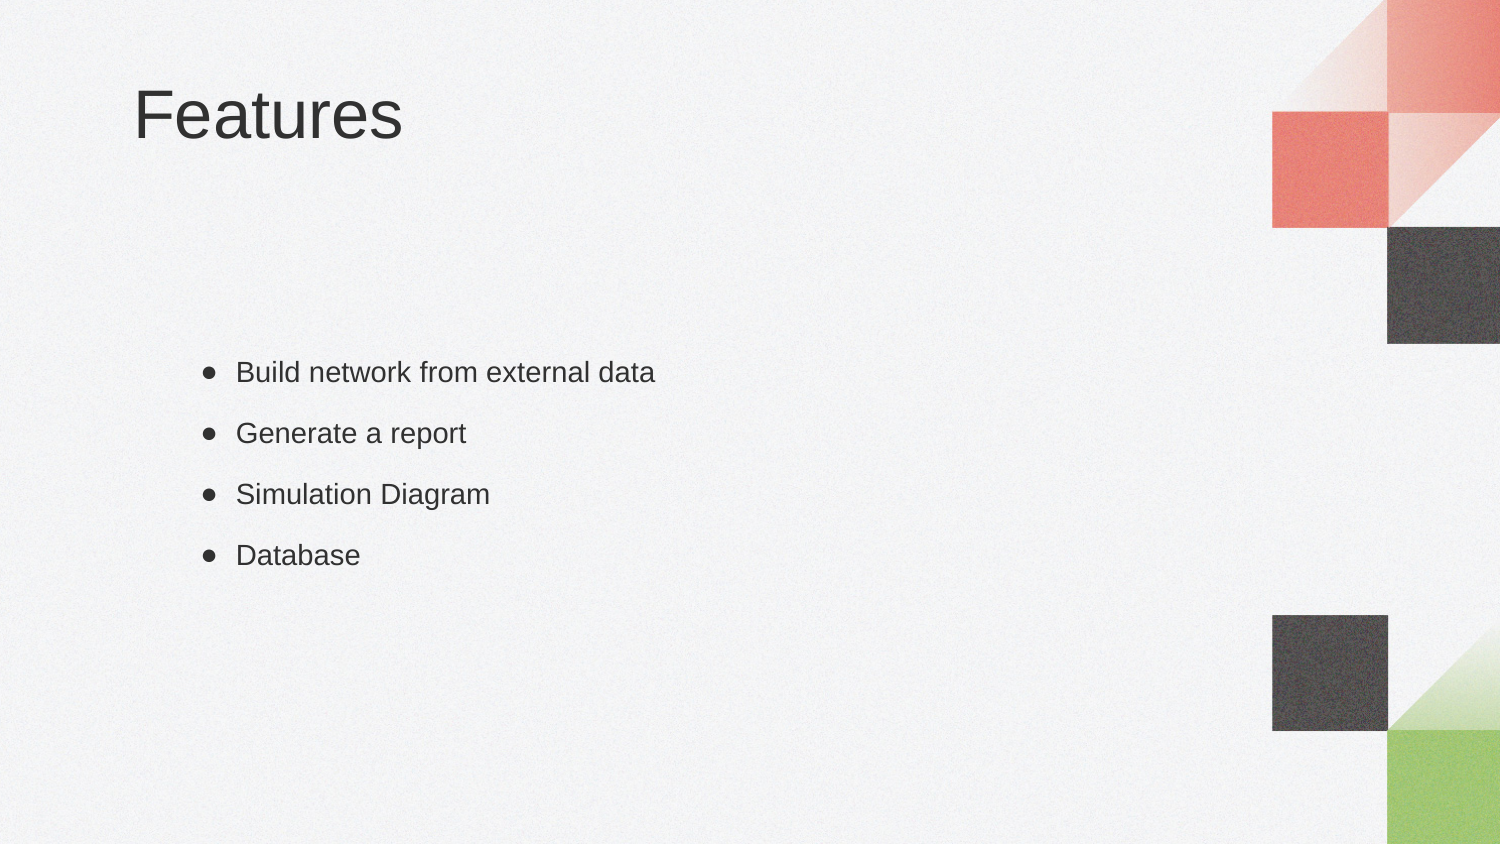

# Features
Build network from external data
Generate a report
Simulation Diagram
Database